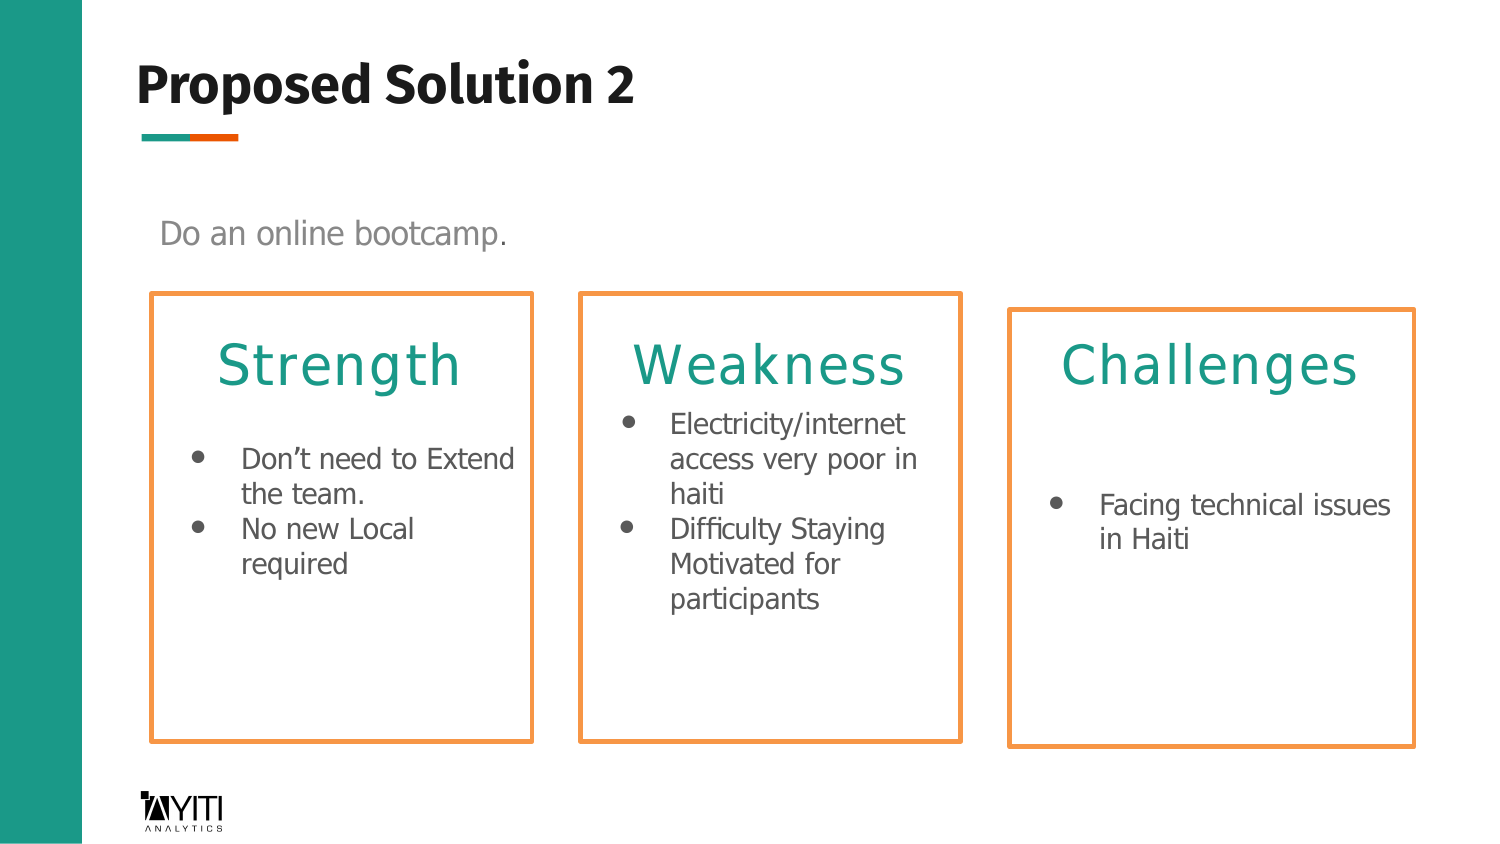

# Proposed Solution 2
Do an online bootcamp.

Strength
Don’t need to Extend the team.
No new Local required
Electricity/internet access very poor in haiti
Difficulty Staying Motivated for participants
Weakness
Challenges
Facing technical issues in Haiti